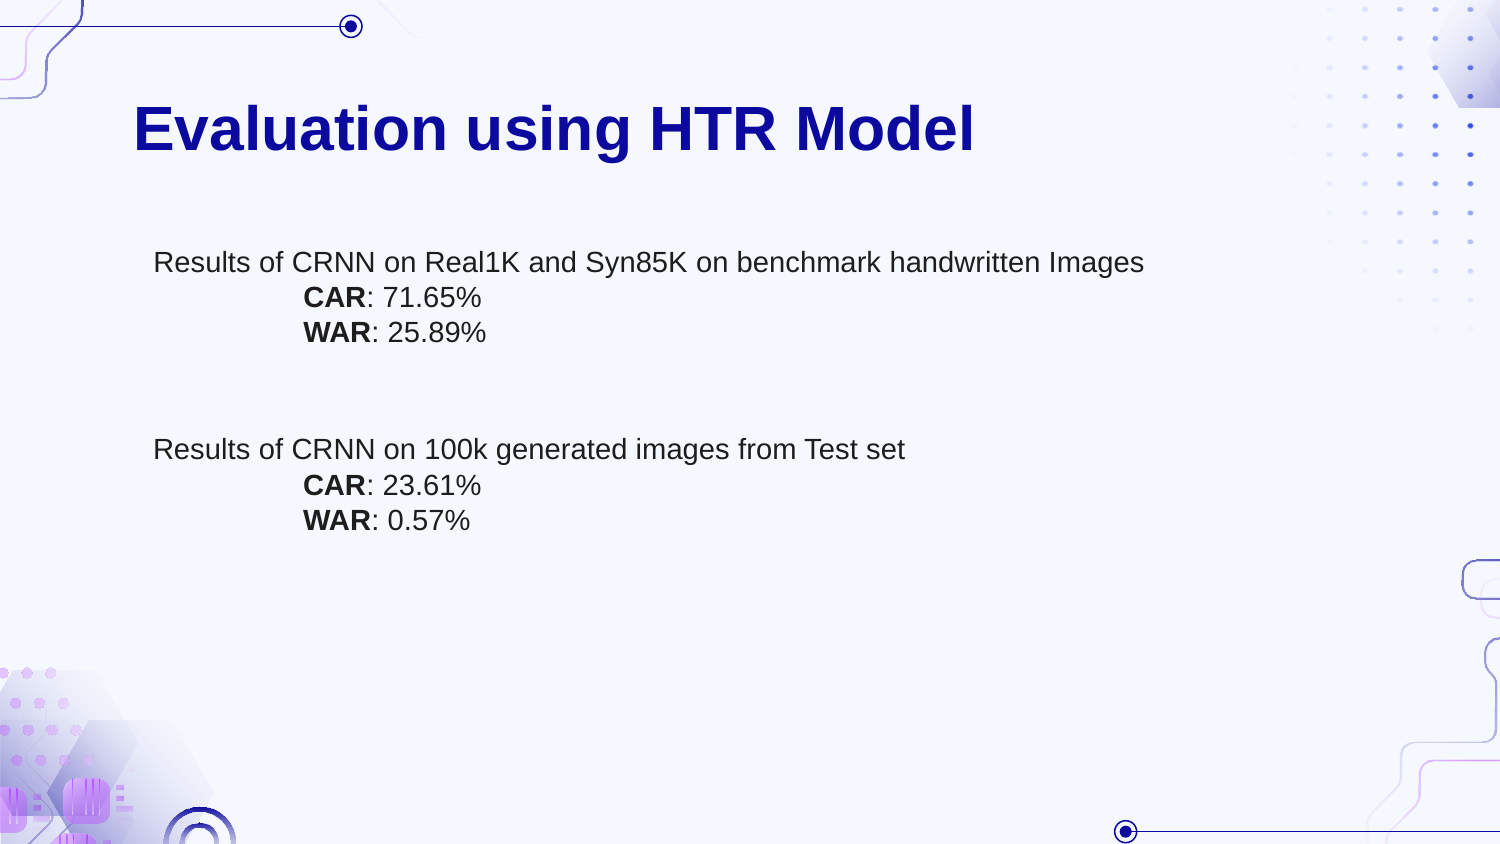

# Evaluation using HTR Model
Results of CRNN on Real1K and Syn85K on benchmark handwritten Images
	CAR: 71.65%
	WAR: 25.89%
Results of CRNN on 100k generated images from Test set
	CAR: 23.61%
	WAR: 0.57%